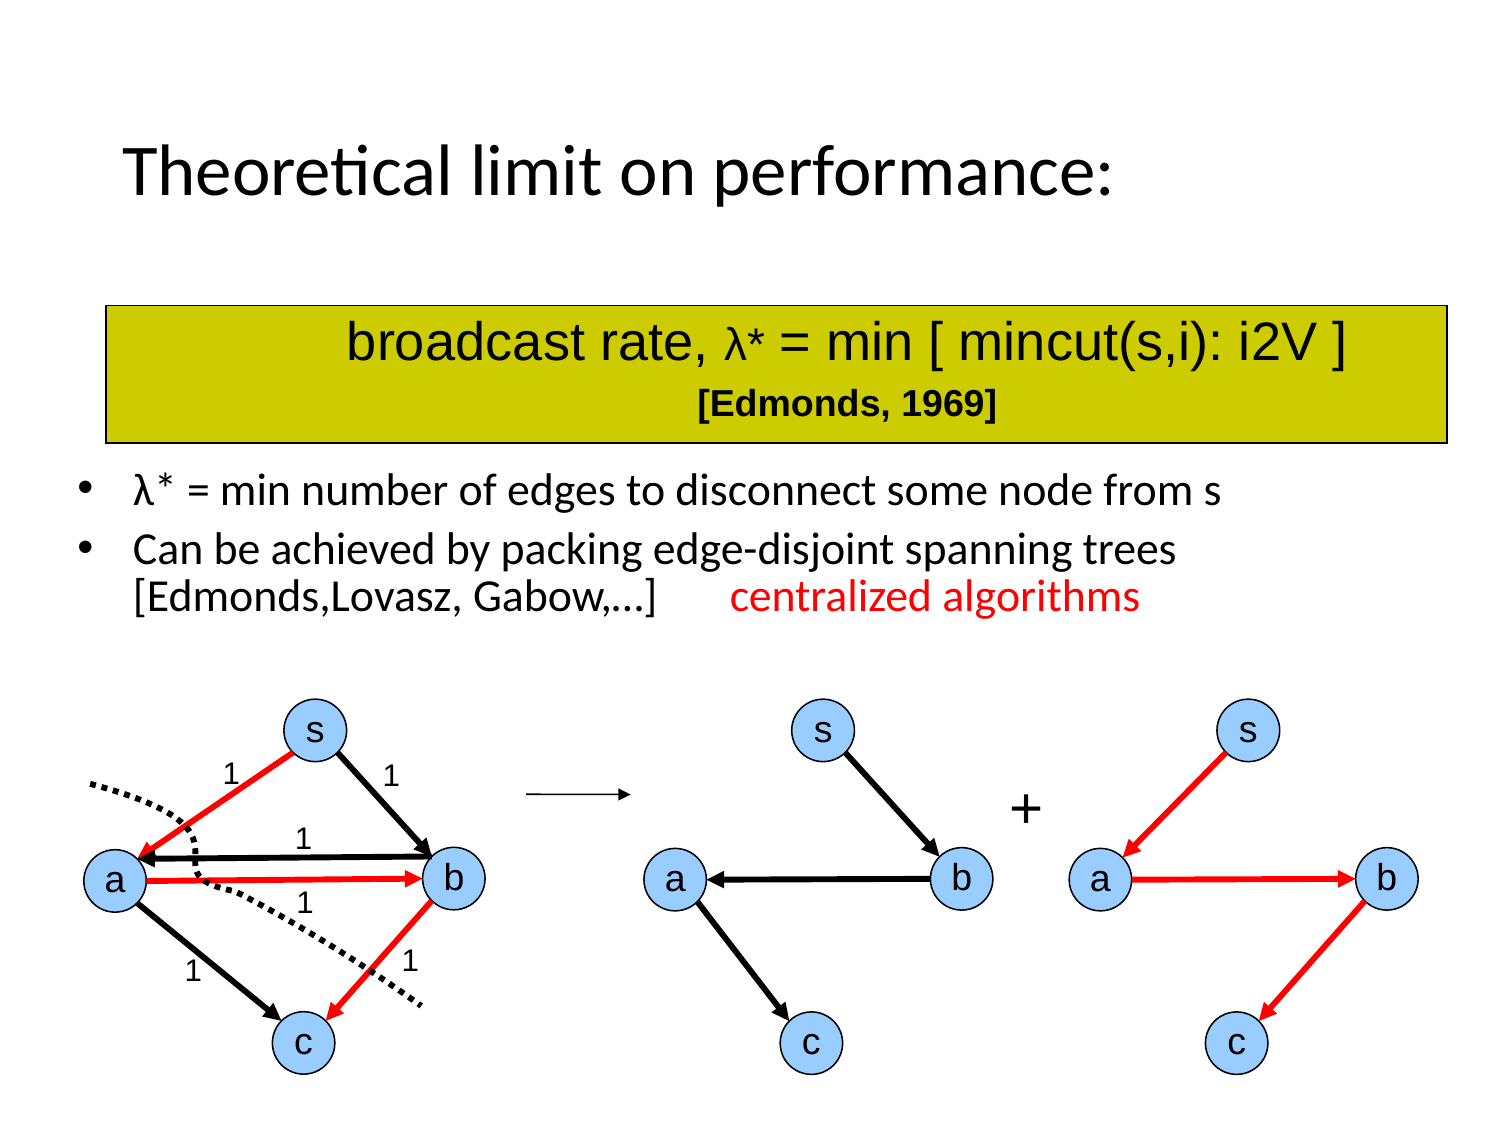

Theoretical limit on performance:

broadcast rate, λ* = min [ mincut(s,i): i2V ]
[Edmonds, 1969]

λ* = min number of edges to disconnect some node from s
Can be achieved by packing edge-disjoint spanning trees [Edmonds,Lovasz, Gabow,…]       centralized algorithms

s
s
s
1
1
+

1
b
b
b
a
a
a
1
1
1
c
c
c